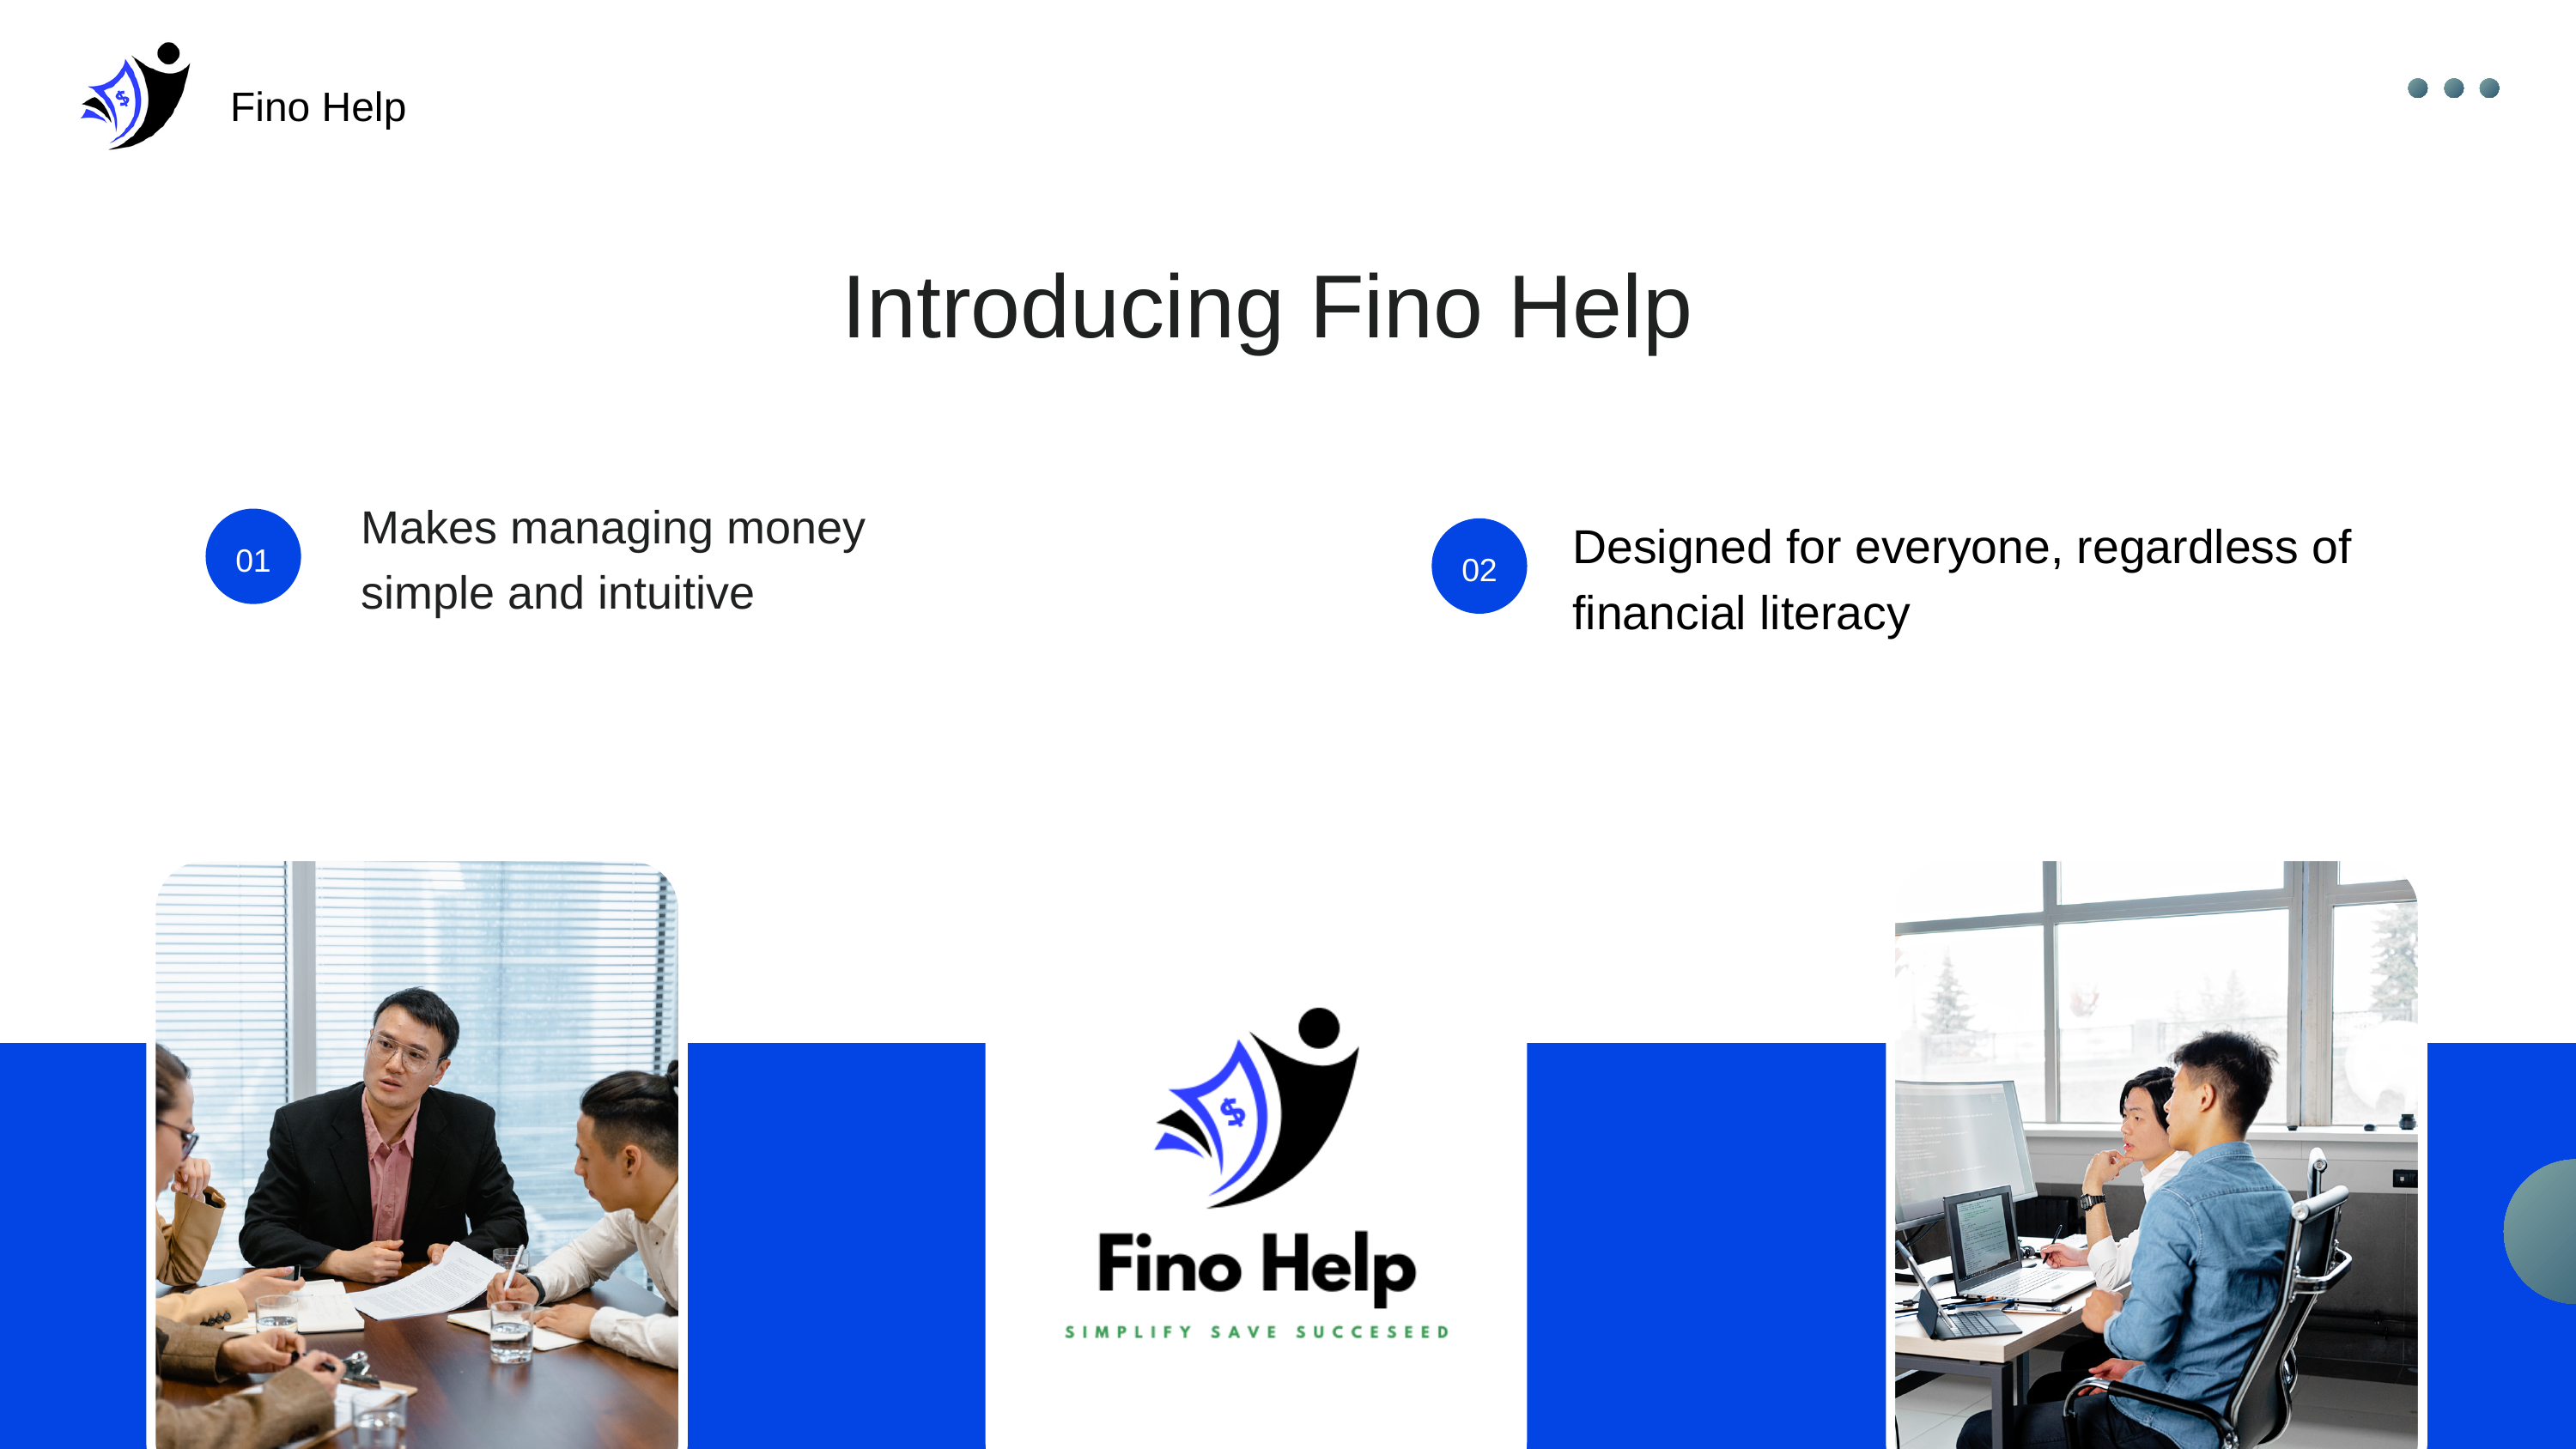

Fino Help

Introducing Fino Help
Makes managing money simple and intuitive
Designed for everyone, regardless of financial literacy

01
02